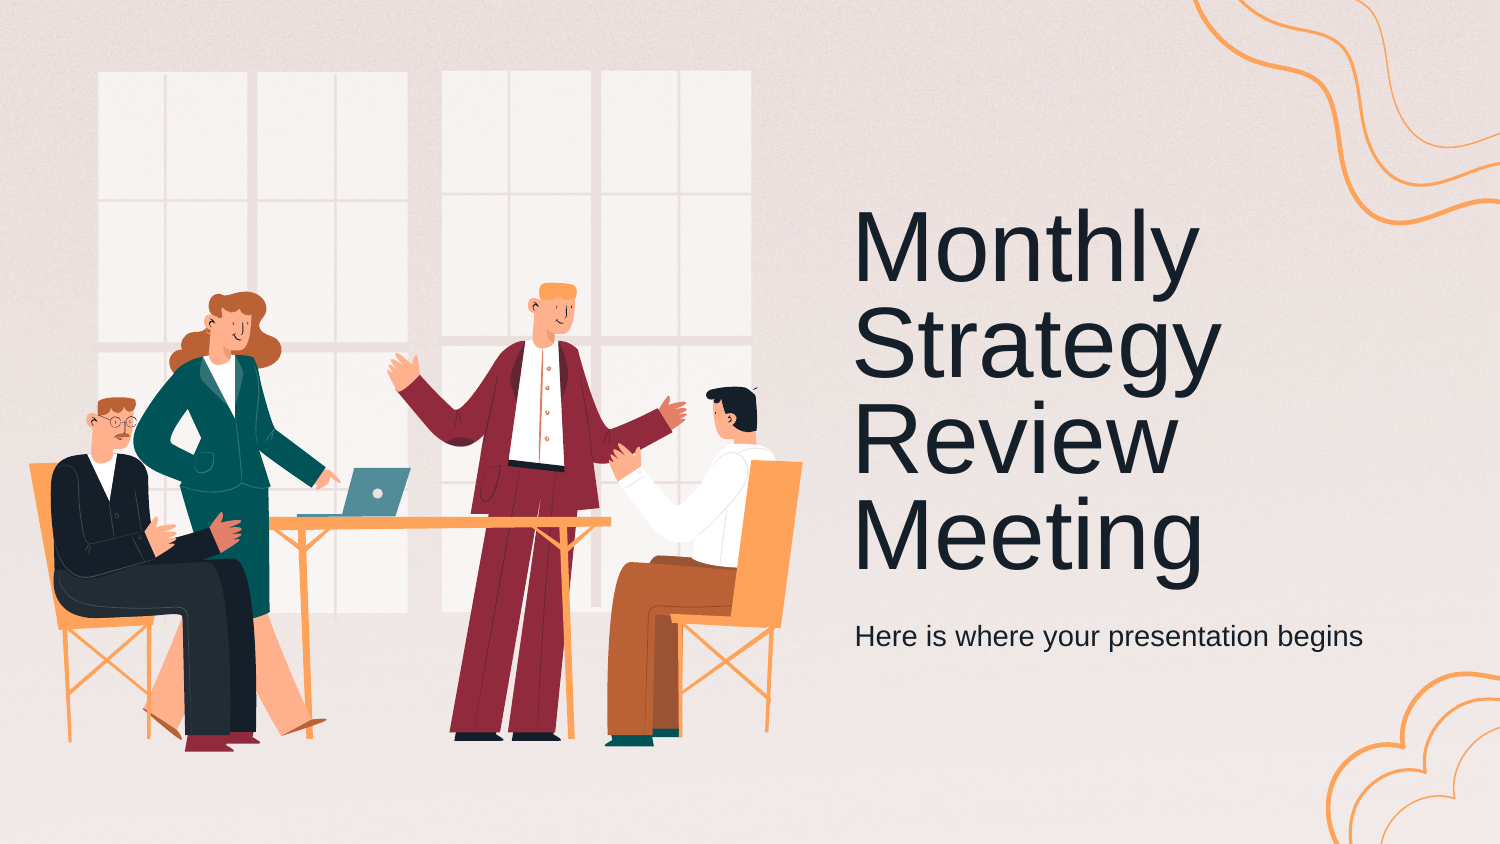

Monthly Strategy Review Meeting

Here is where your presentation begins